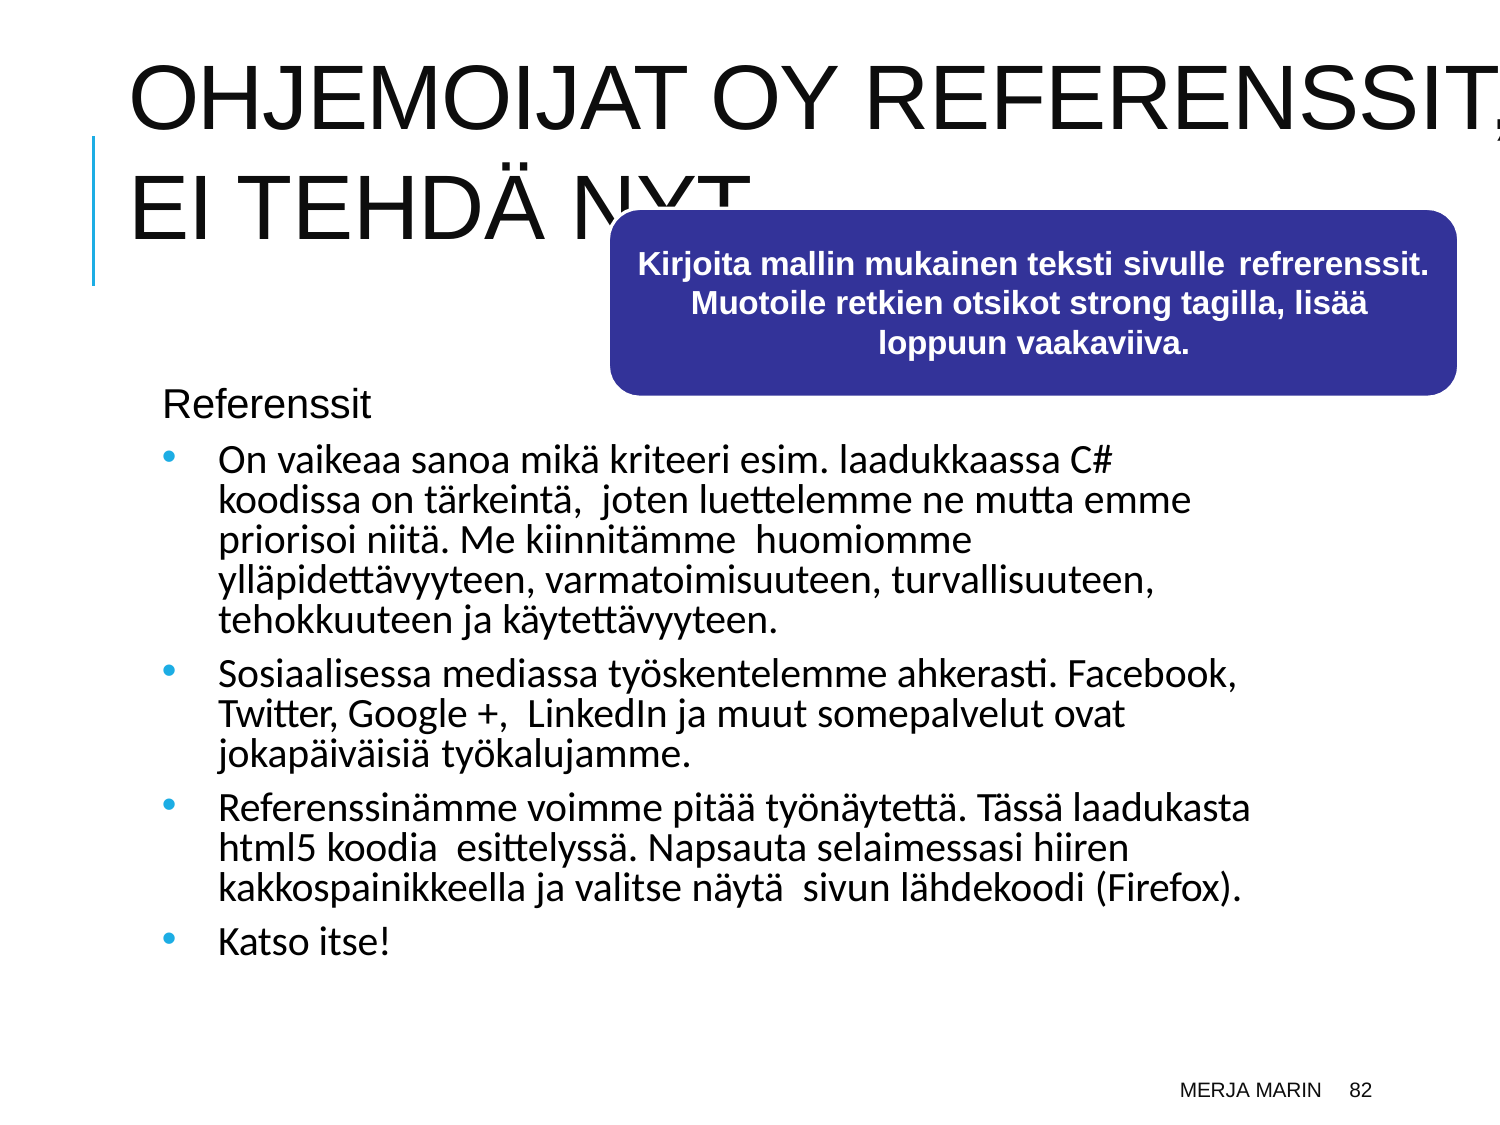

# Ohjemoijat oy Referenssit, ei tehdä nyt

Kirjoita mallin mukainen teksti sivulle refrerenssit.
Muotoile retkien otsikot strong tagilla, lisää  loppuun vaakaviiva.
Referenssit
On vaikeaa sanoa mikä kriteeri esim. laadukkaassa C# koodissa on tärkeintä,  joten luettelemme ne mutta emme priorisoi niitä. Me kiinnitämme  huomiomme ylläpidettävyyteen, varmatoimisuuteen, turvallisuuteen,  tehokkuuteen ja käytettävyyteen.
Sosiaalisessa mediassa työskentelemme ahkerasti. Facebook, Twitter, Google +,  LinkedIn ja muut somepalvelut ovat jokapäiväisiä työkalujamme.
Referenssinämme voimme pitää työnäytettä. Tässä laadukasta html5 koodia  esittelyssä. Napsauta selaimessasi hiiren kakkospainikkeella ja valitse näytä  sivun lähdekoodi (Firefox).
Katso itse!
Merja Marin
82